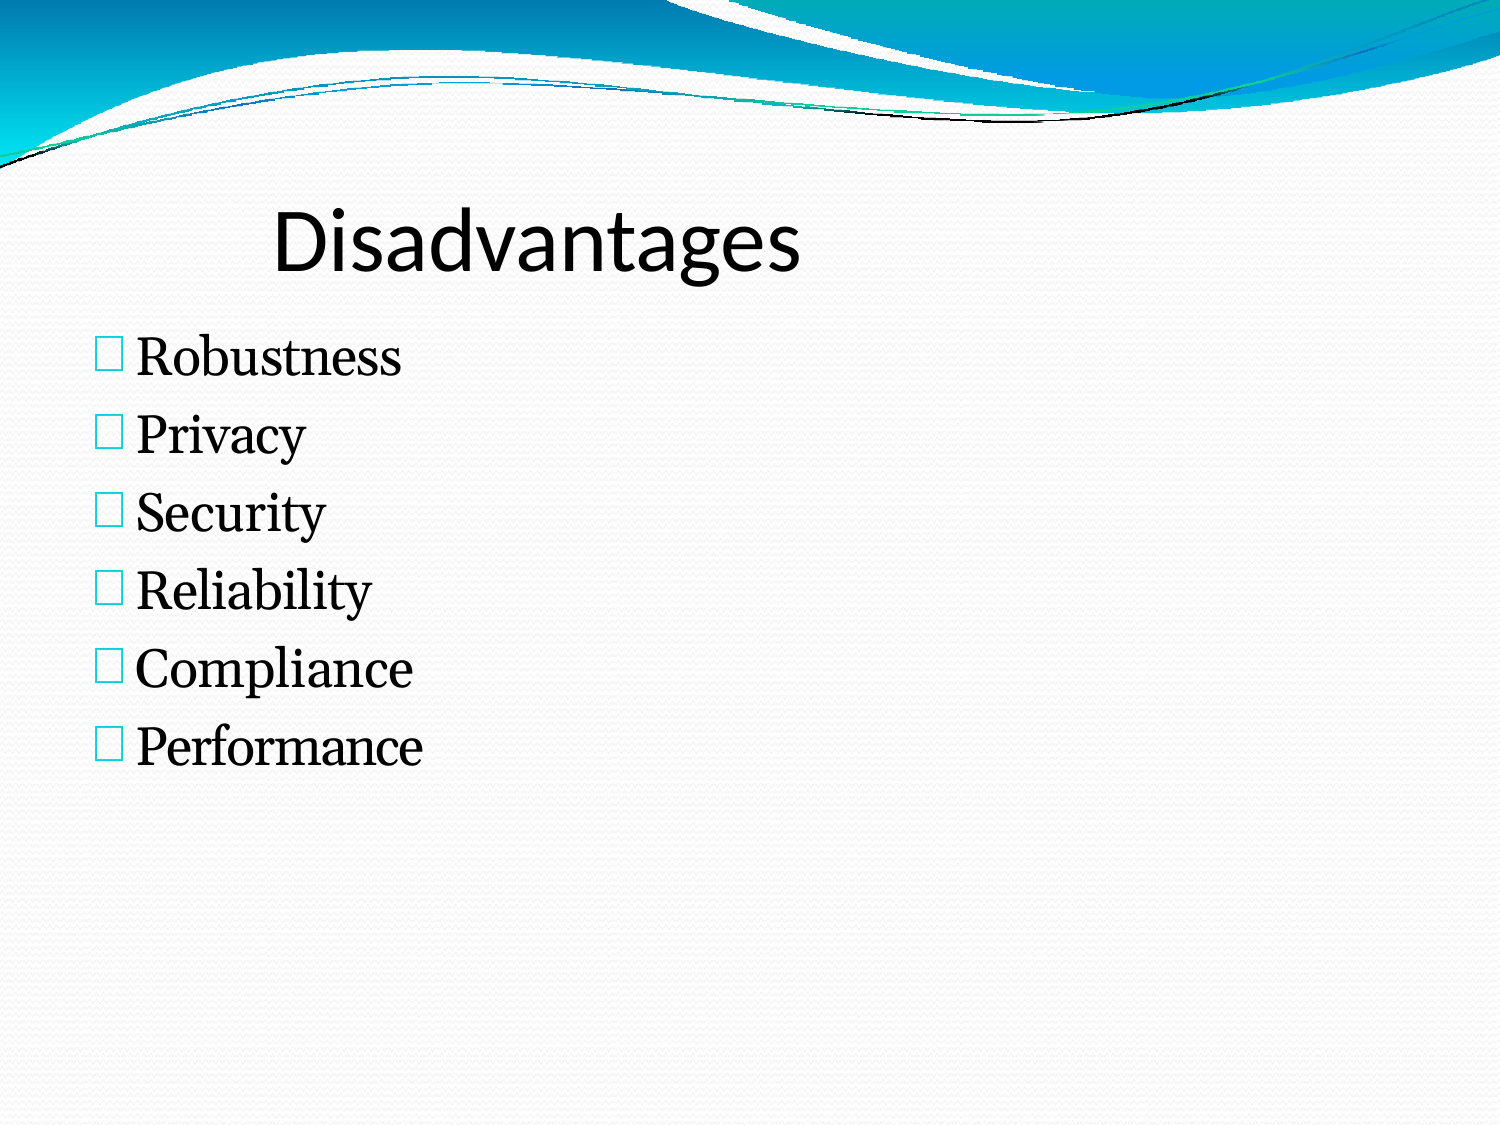

# Disadvantages
Robustness
Privacy
Security
Reliability
Compliance
Performance